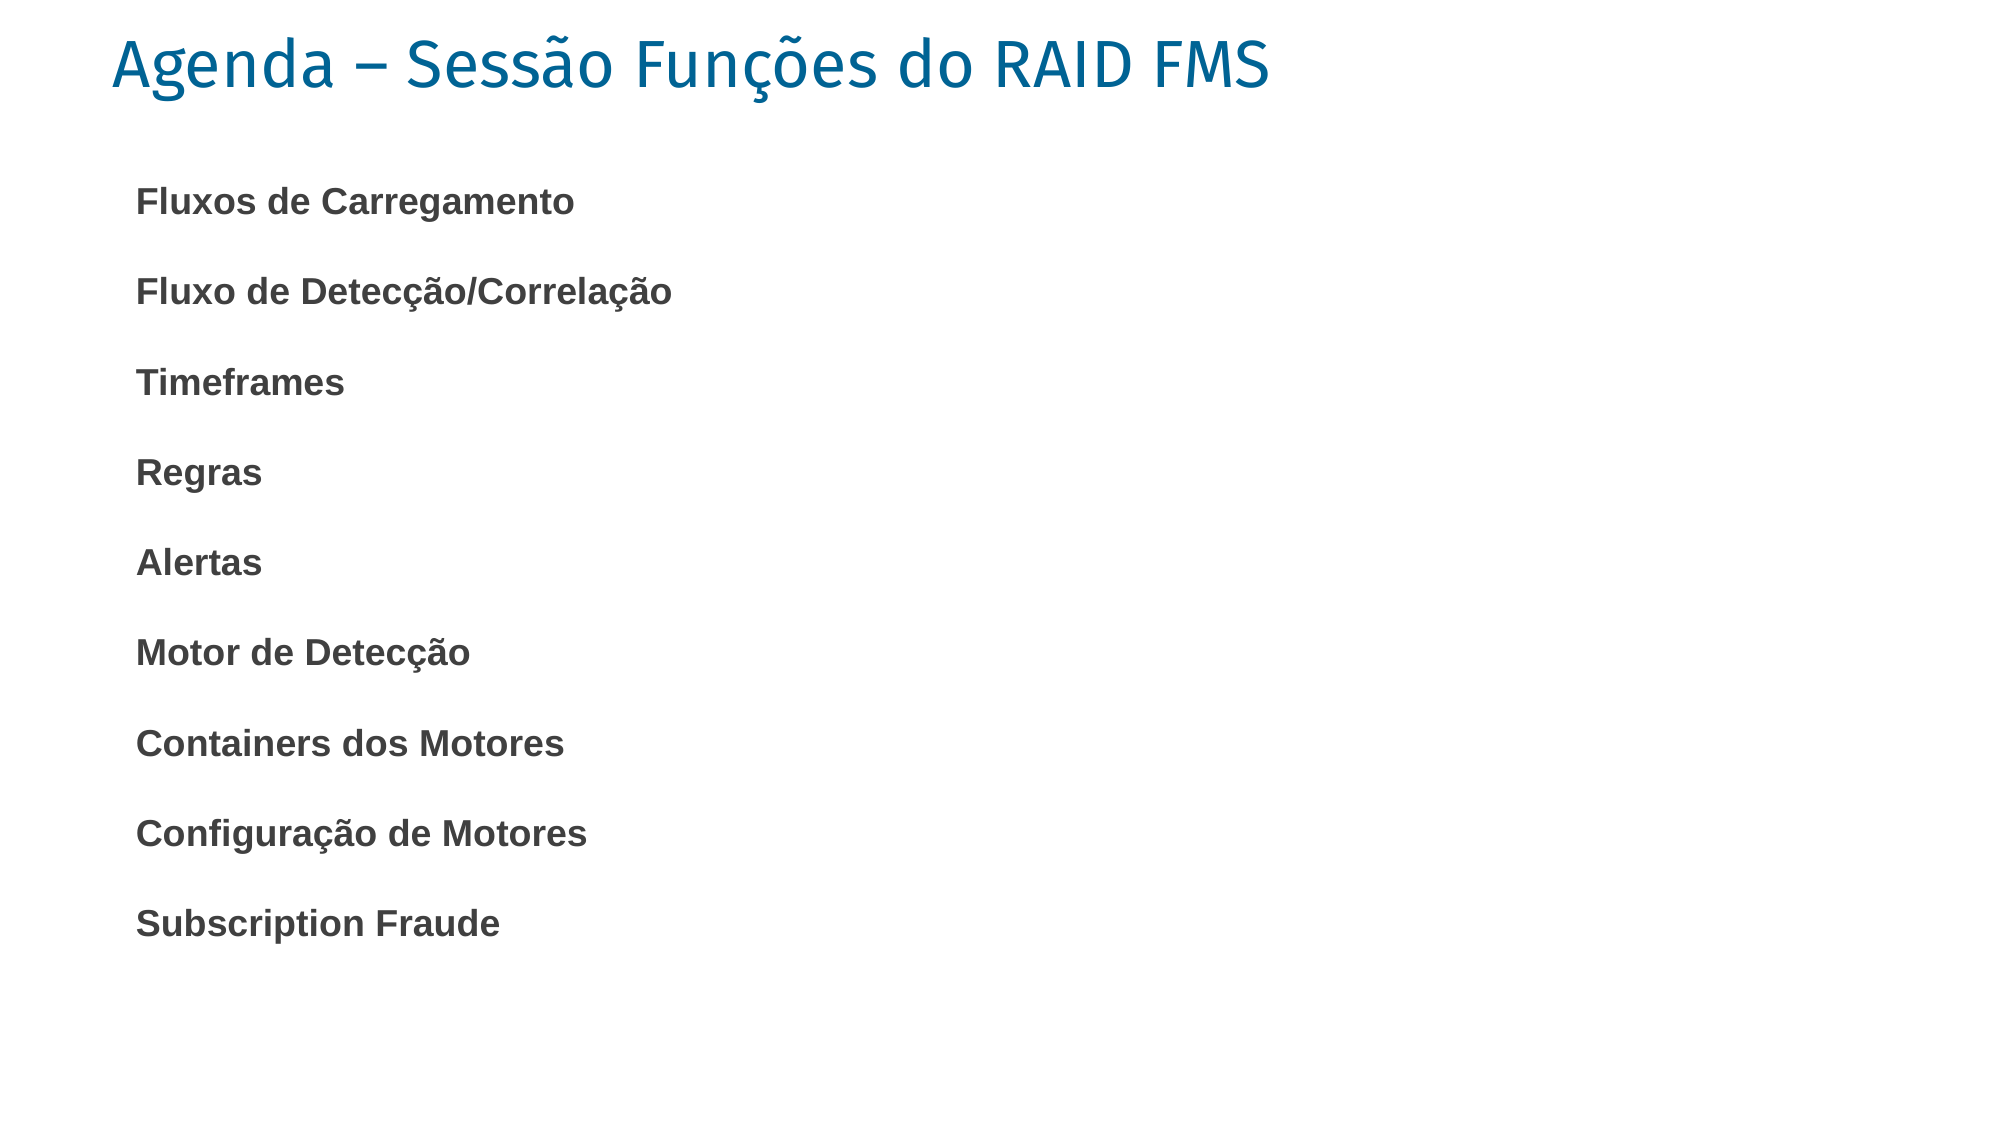

# Agenda – Sessão Funções do RAID FMS
Motor de Detecção
Alertas
Regras
Timeframes
Fluxo de Detecção/Correlação
Containers dos Motores
Configuração de Motores
Fluxos de Carregamento
Subscription Fraude